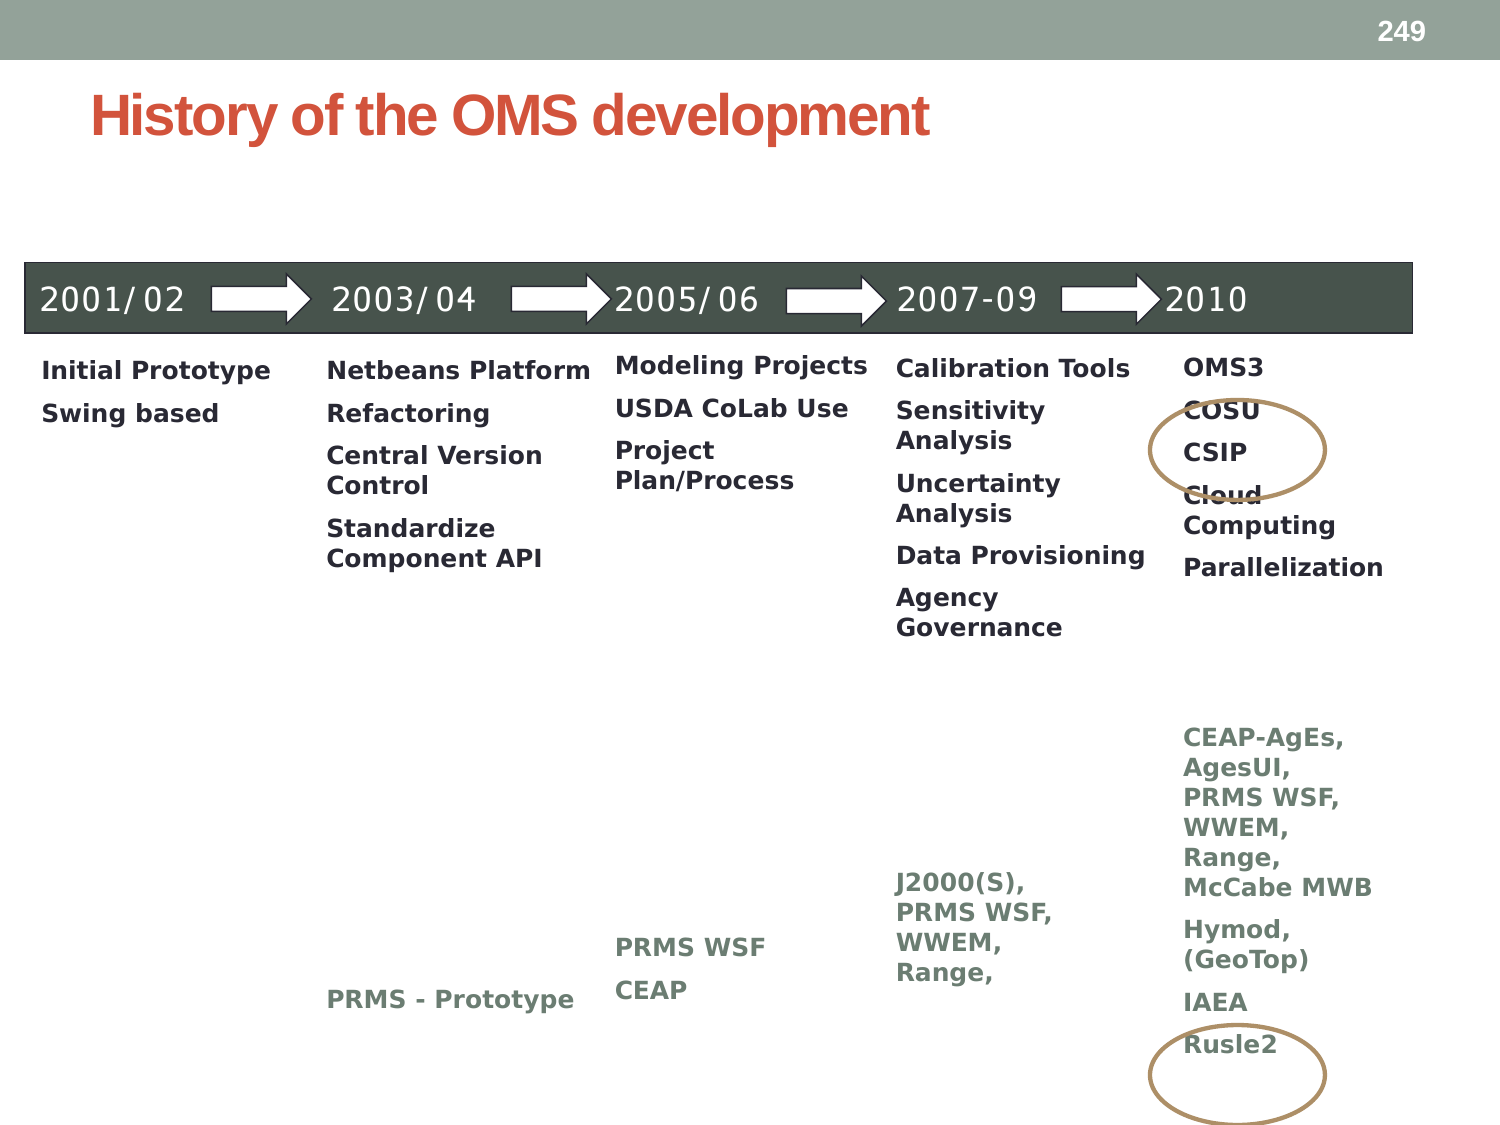

249
# History of the OMS development
2001/02               2003/04              2005/06              2007-09             2010

Modeling Projects
USDA CoLab Use
Project Plan/Process

PRMS WSF
CEAP

OMS3
COSU
CSIP
Cloud Computing
Parallelization

CEAP-AgEs, AgesUI,
PRMS WSF,
WWEM,
Range,
McCabe MWB
Hymod,
(GeoTop)
IAEA
Rusle2
Calibration Tools
Sensitivity Analysis
Uncertainty Analysis
Data Provisioning
Agency Governance

J2000(S),
PRMS WSF,
WWEM,
Range,
Initial Prototype
Swing based

Netbeans Platform
Refactoring
Central Version Control
Standardize Component API

PRMS - Prototype